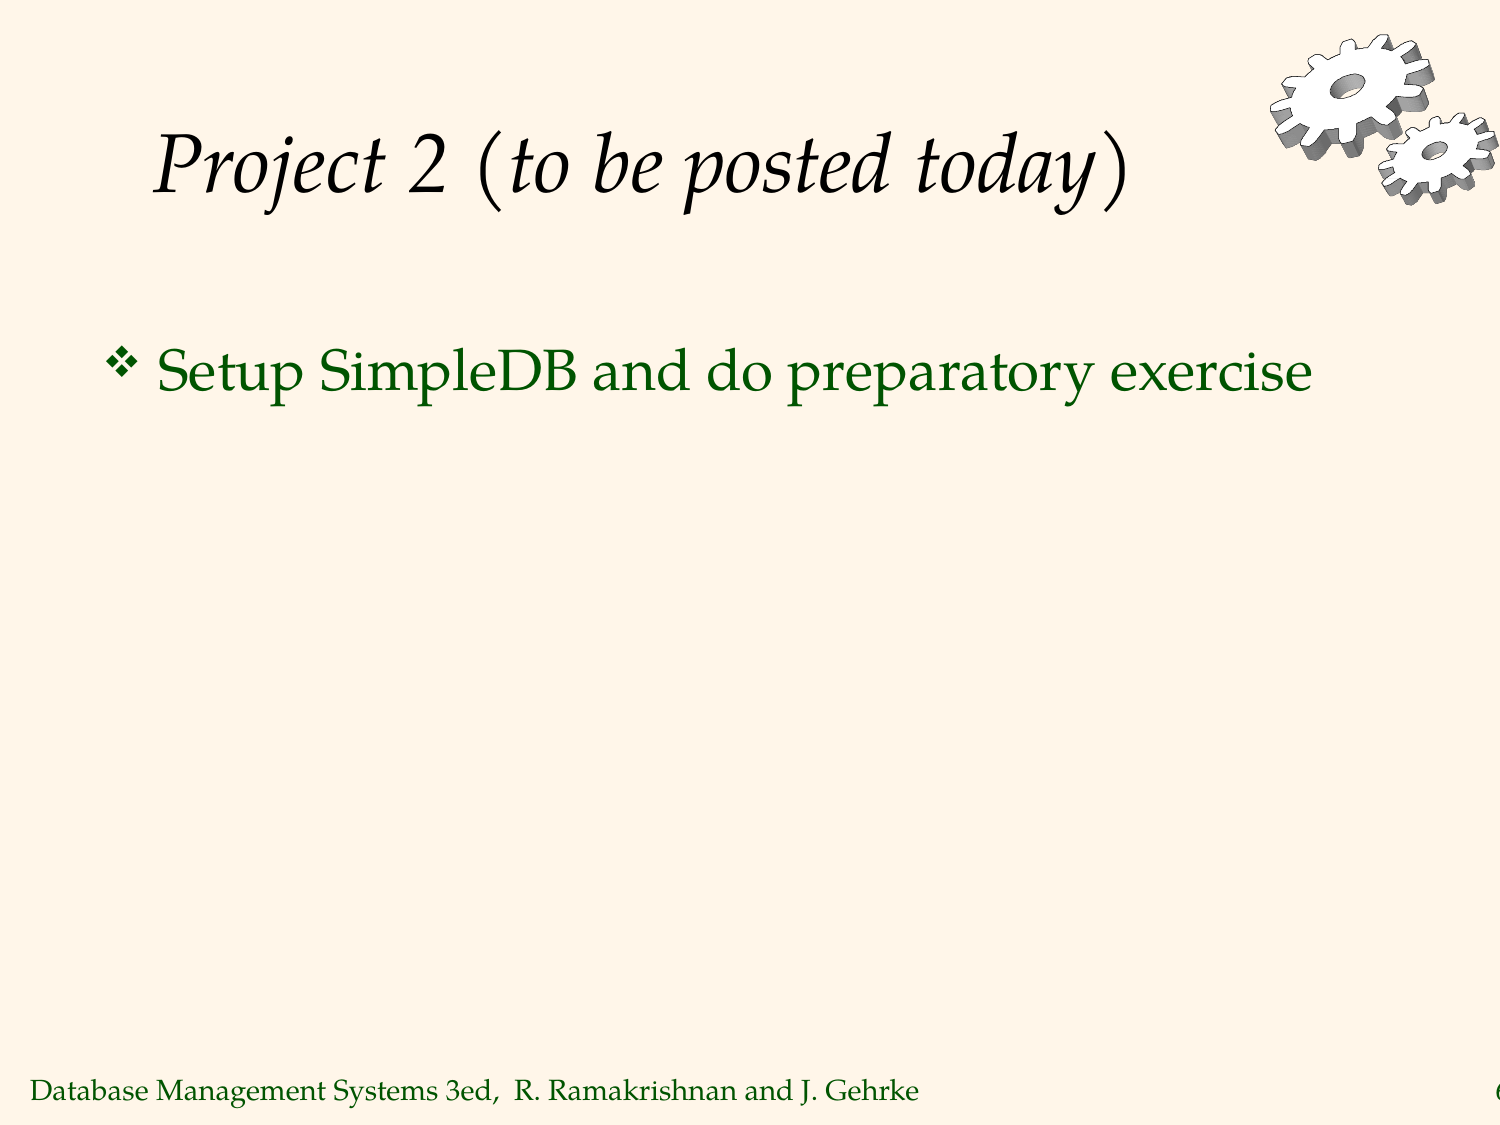

# Project 2 (to be posted today)
Setup SimpleDB and do preparatory exercise